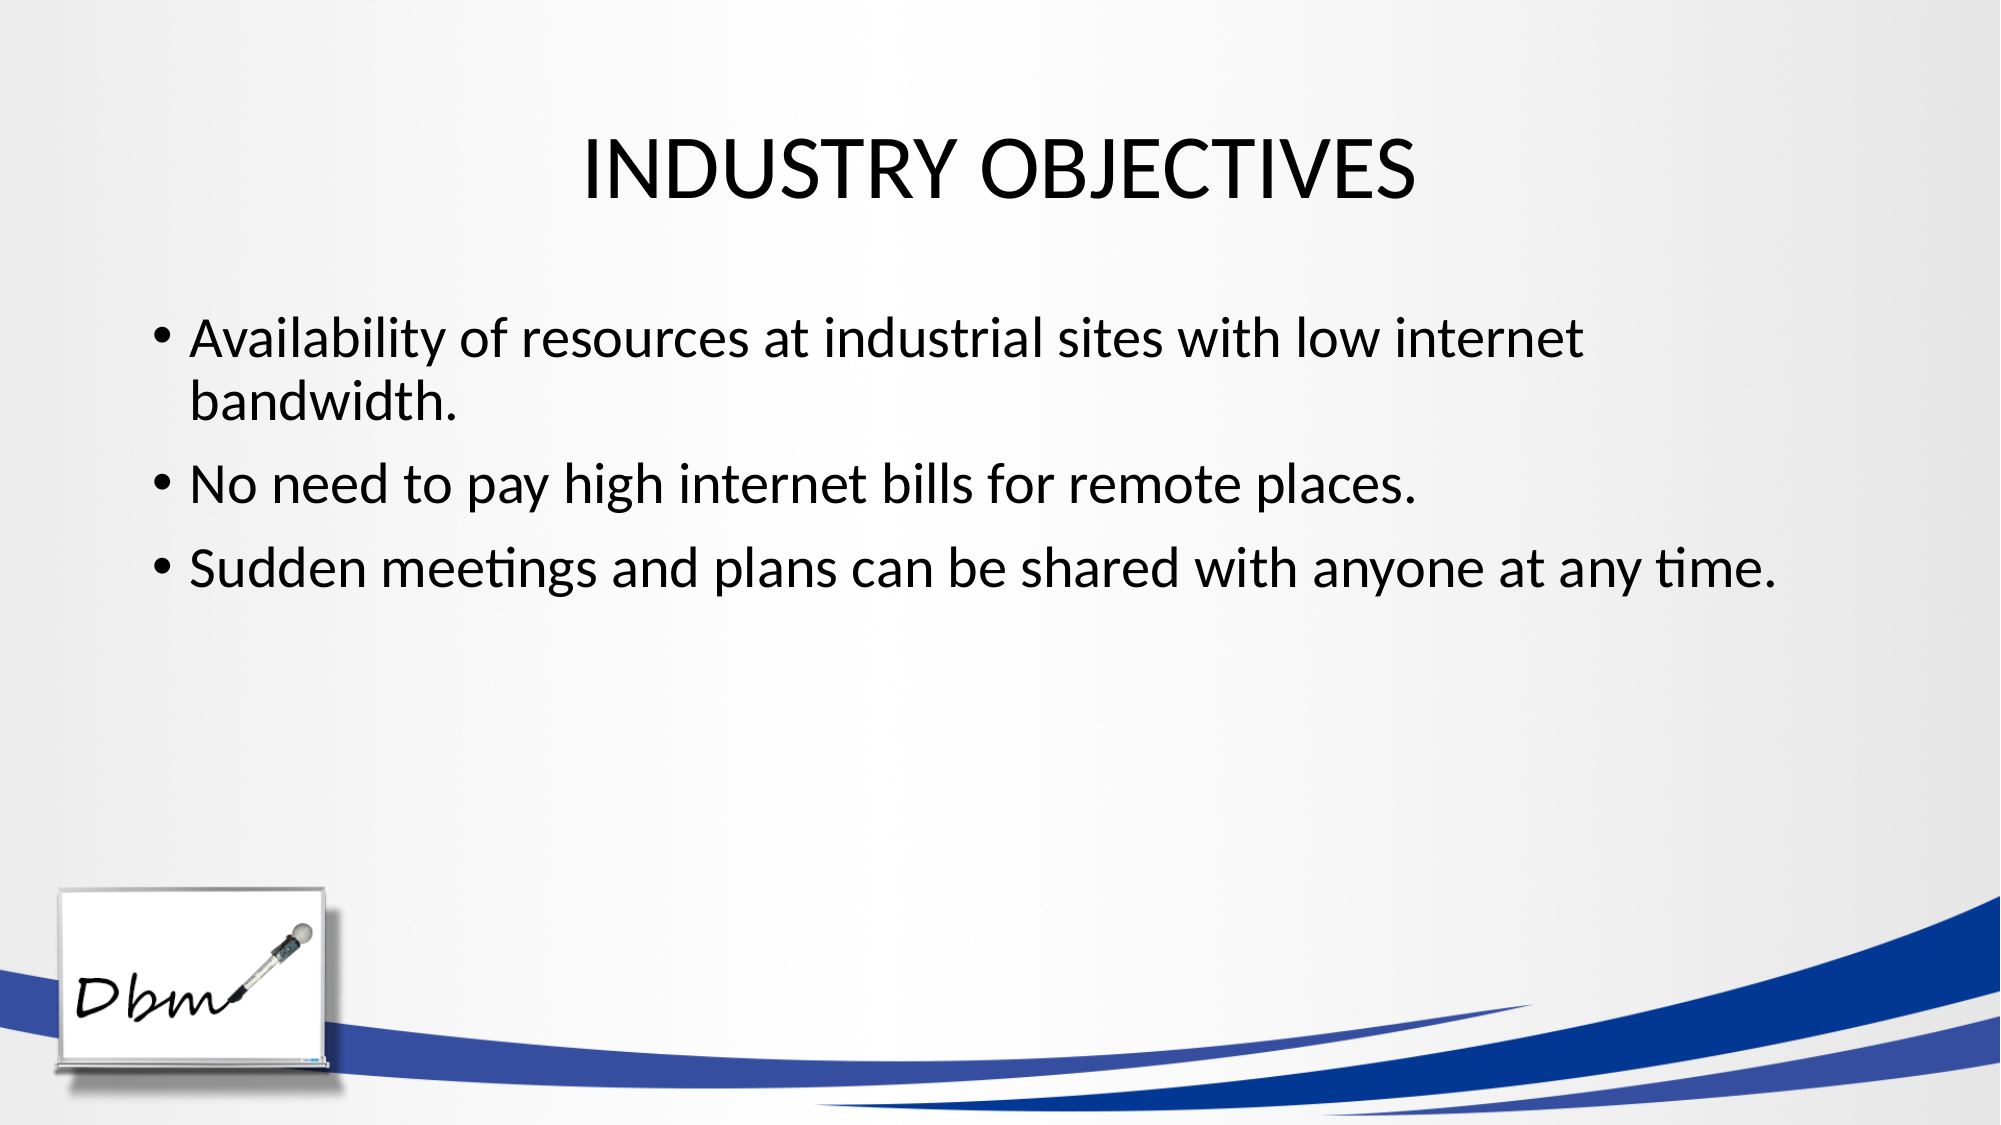

# INDUSTRY OBJECTIVES
Availability of resources at industrial sites with low internet bandwidth.
No need to pay high internet bills for remote places.
Sudden meetings and plans can be shared with anyone at any time.